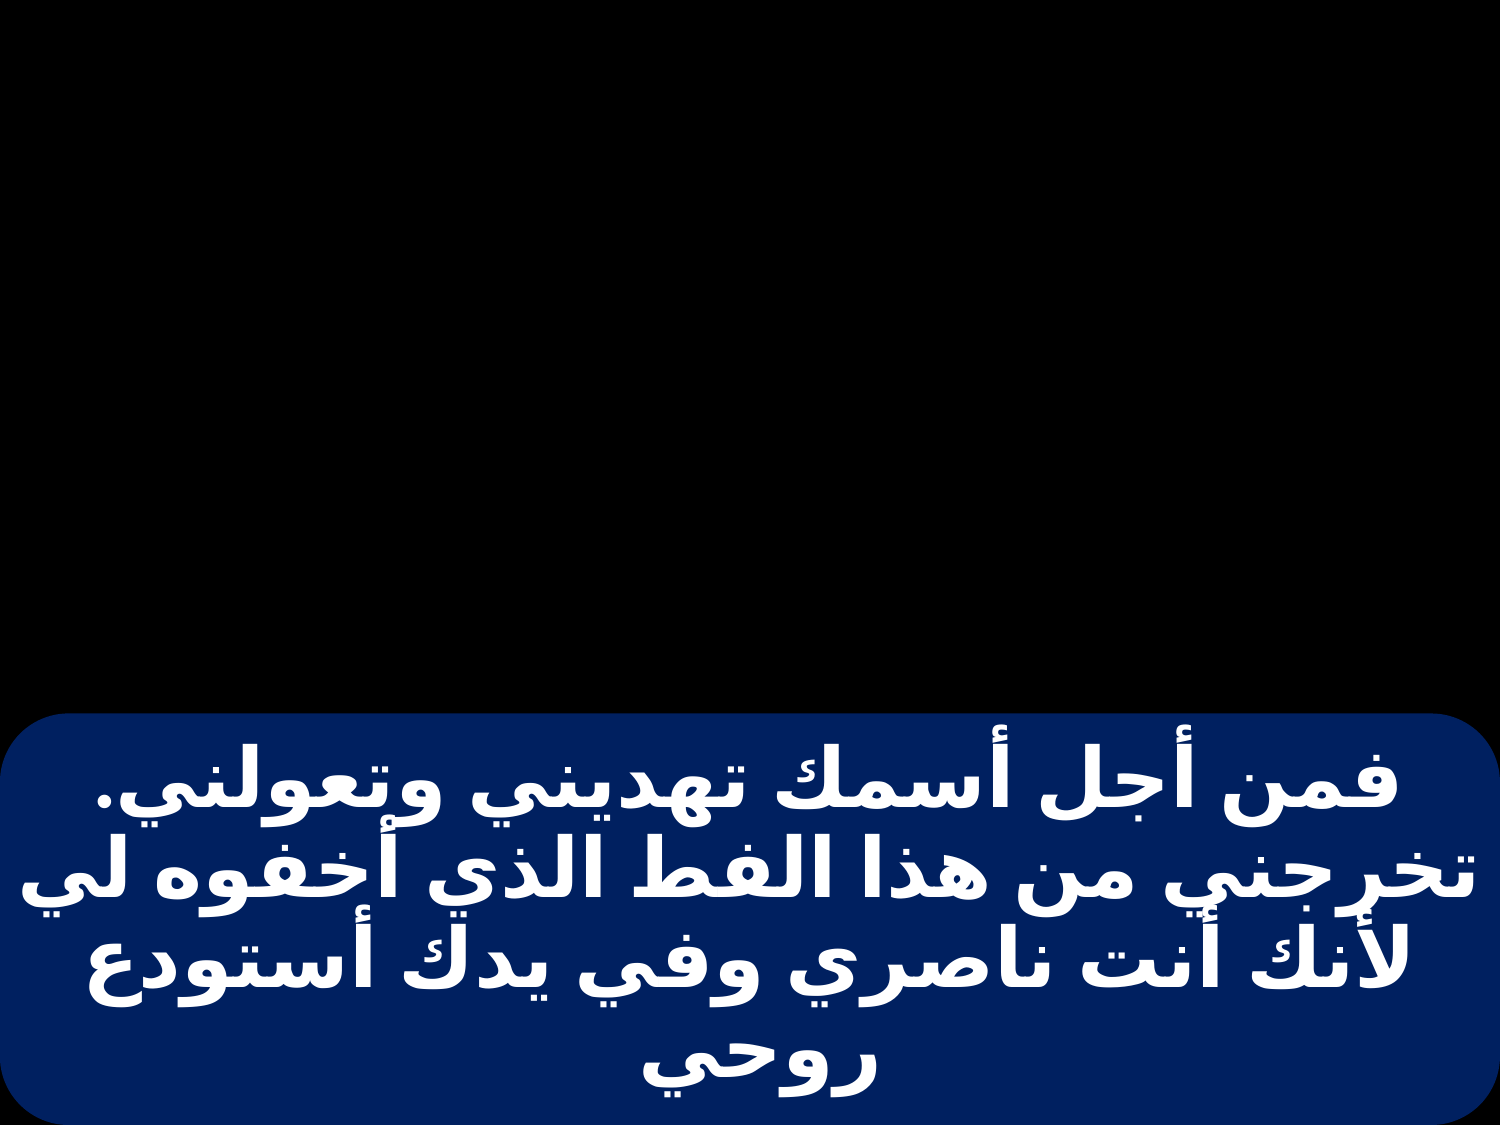

# فمن أجل أسمك تهديني وتعولني. تخرجني من هذا الفط الذي أخفوه لي لأنك أنت ناصري وفي يدك أستودع روحي